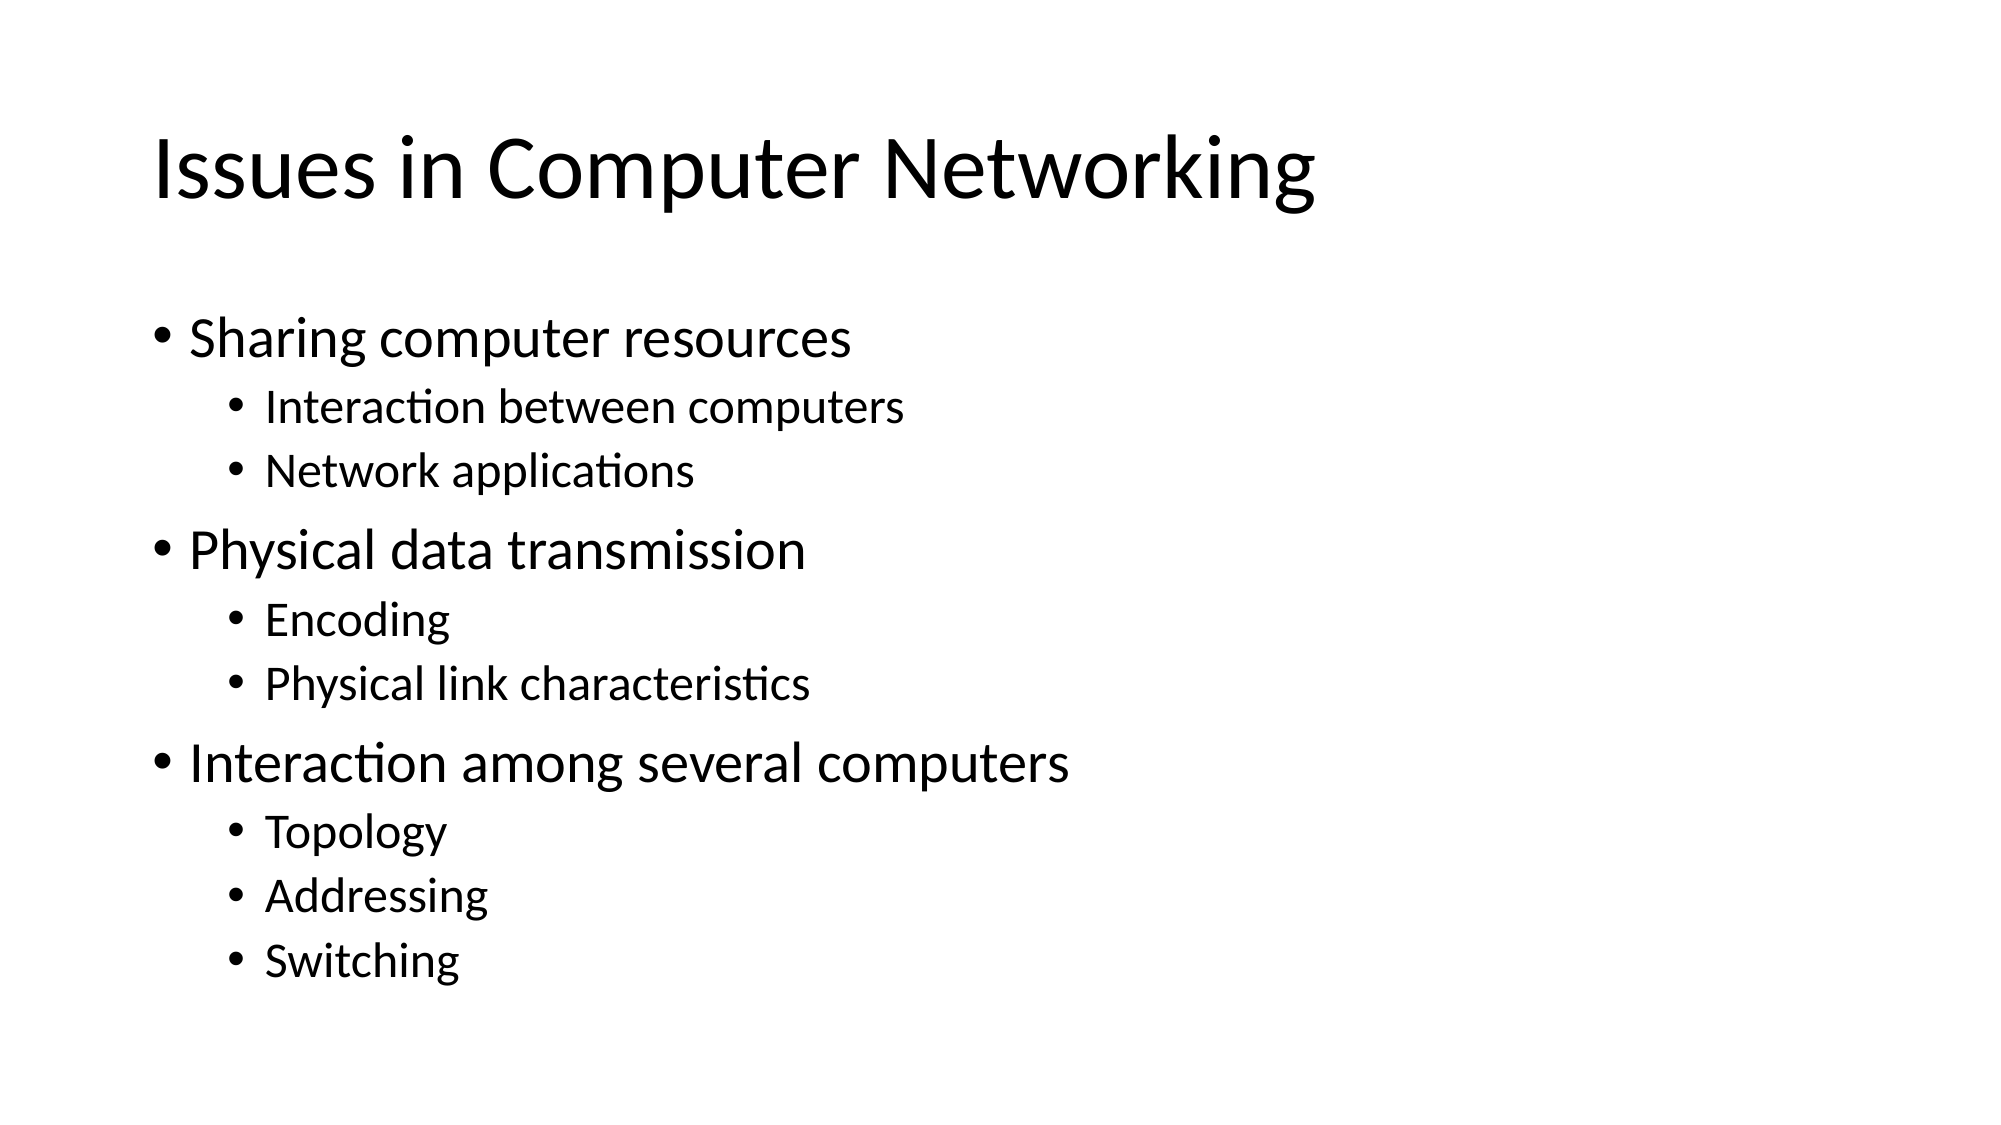

# Issues in Computer Networking
Sharing computer resources
Interaction between computers
Network applications
Physical data transmission
Encoding
Physical link characteristics
Interaction among several computers
Topology
Addressing
Switching